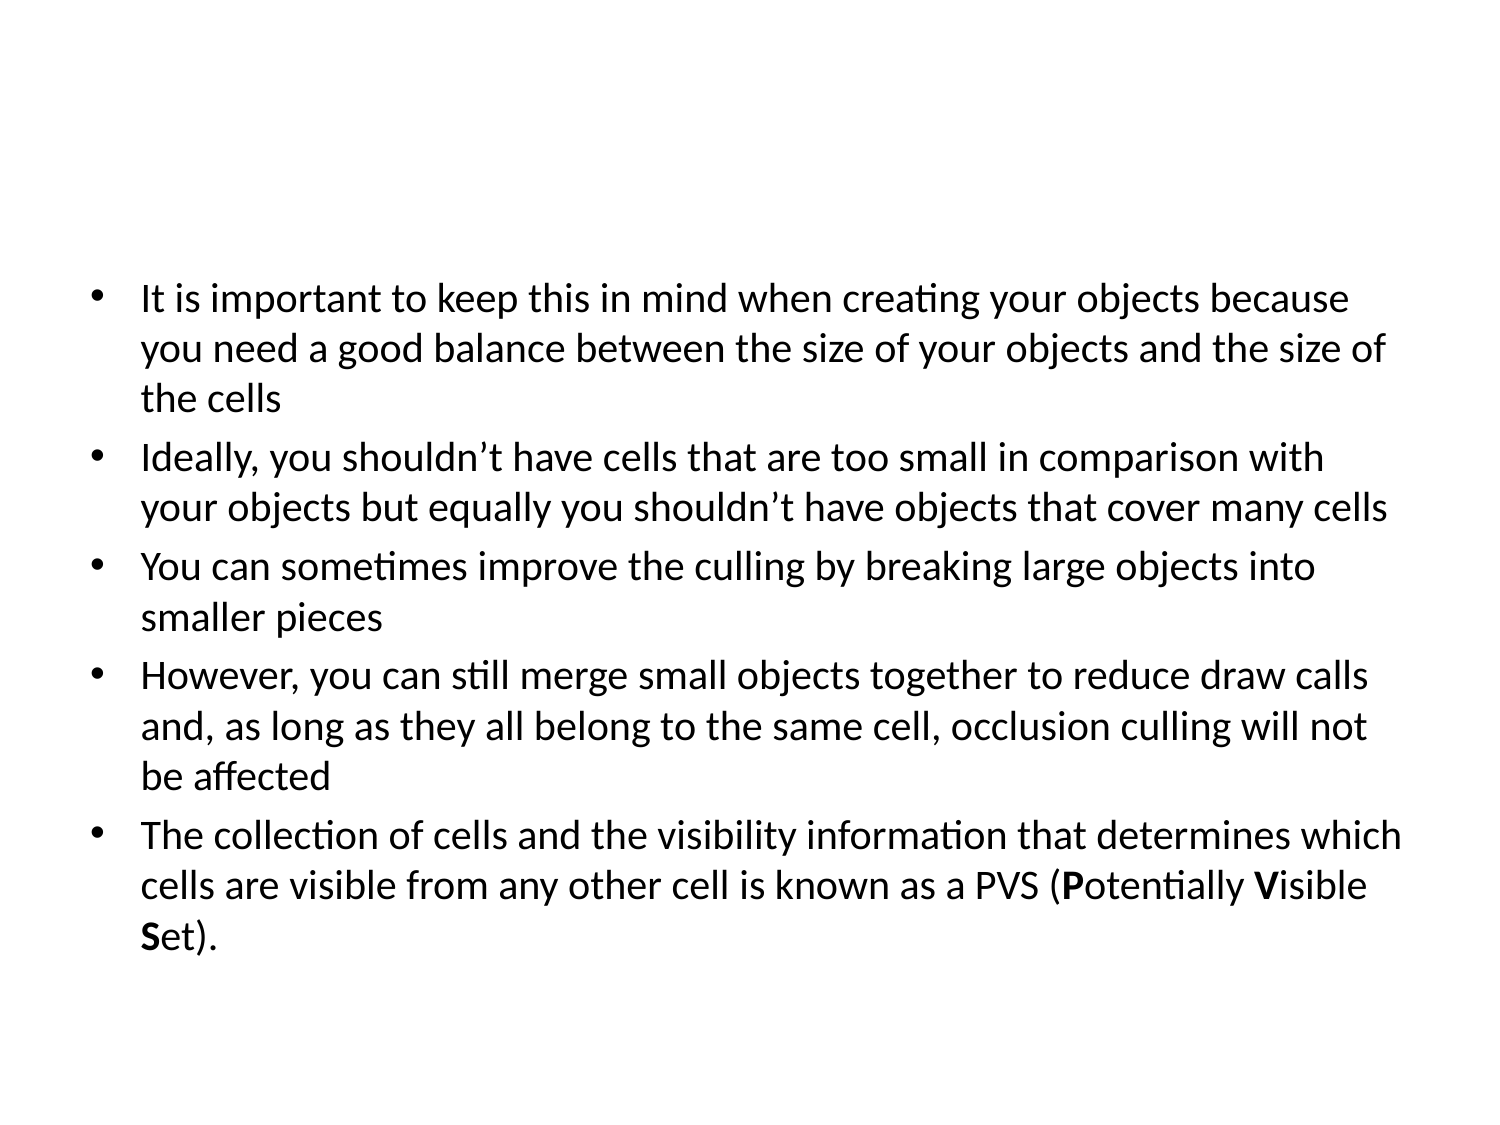

#
It is important to keep this in mind when creating your objects because you need a good balance between the size of your objects and the size of the cells
Ideally, you shouldn’t have cells that are too small in comparison with your objects but equally you shouldn’t have objects that cover many cells
You can sometimes improve the culling by breaking large objects into smaller pieces
However, you can still merge small objects together to reduce draw calls and, as long as they all belong to the same cell, occlusion culling will not be affected
The collection of cells and the visibility information that determines which cells are visible from any other cell is known as a PVS (Potentially Visible Set).